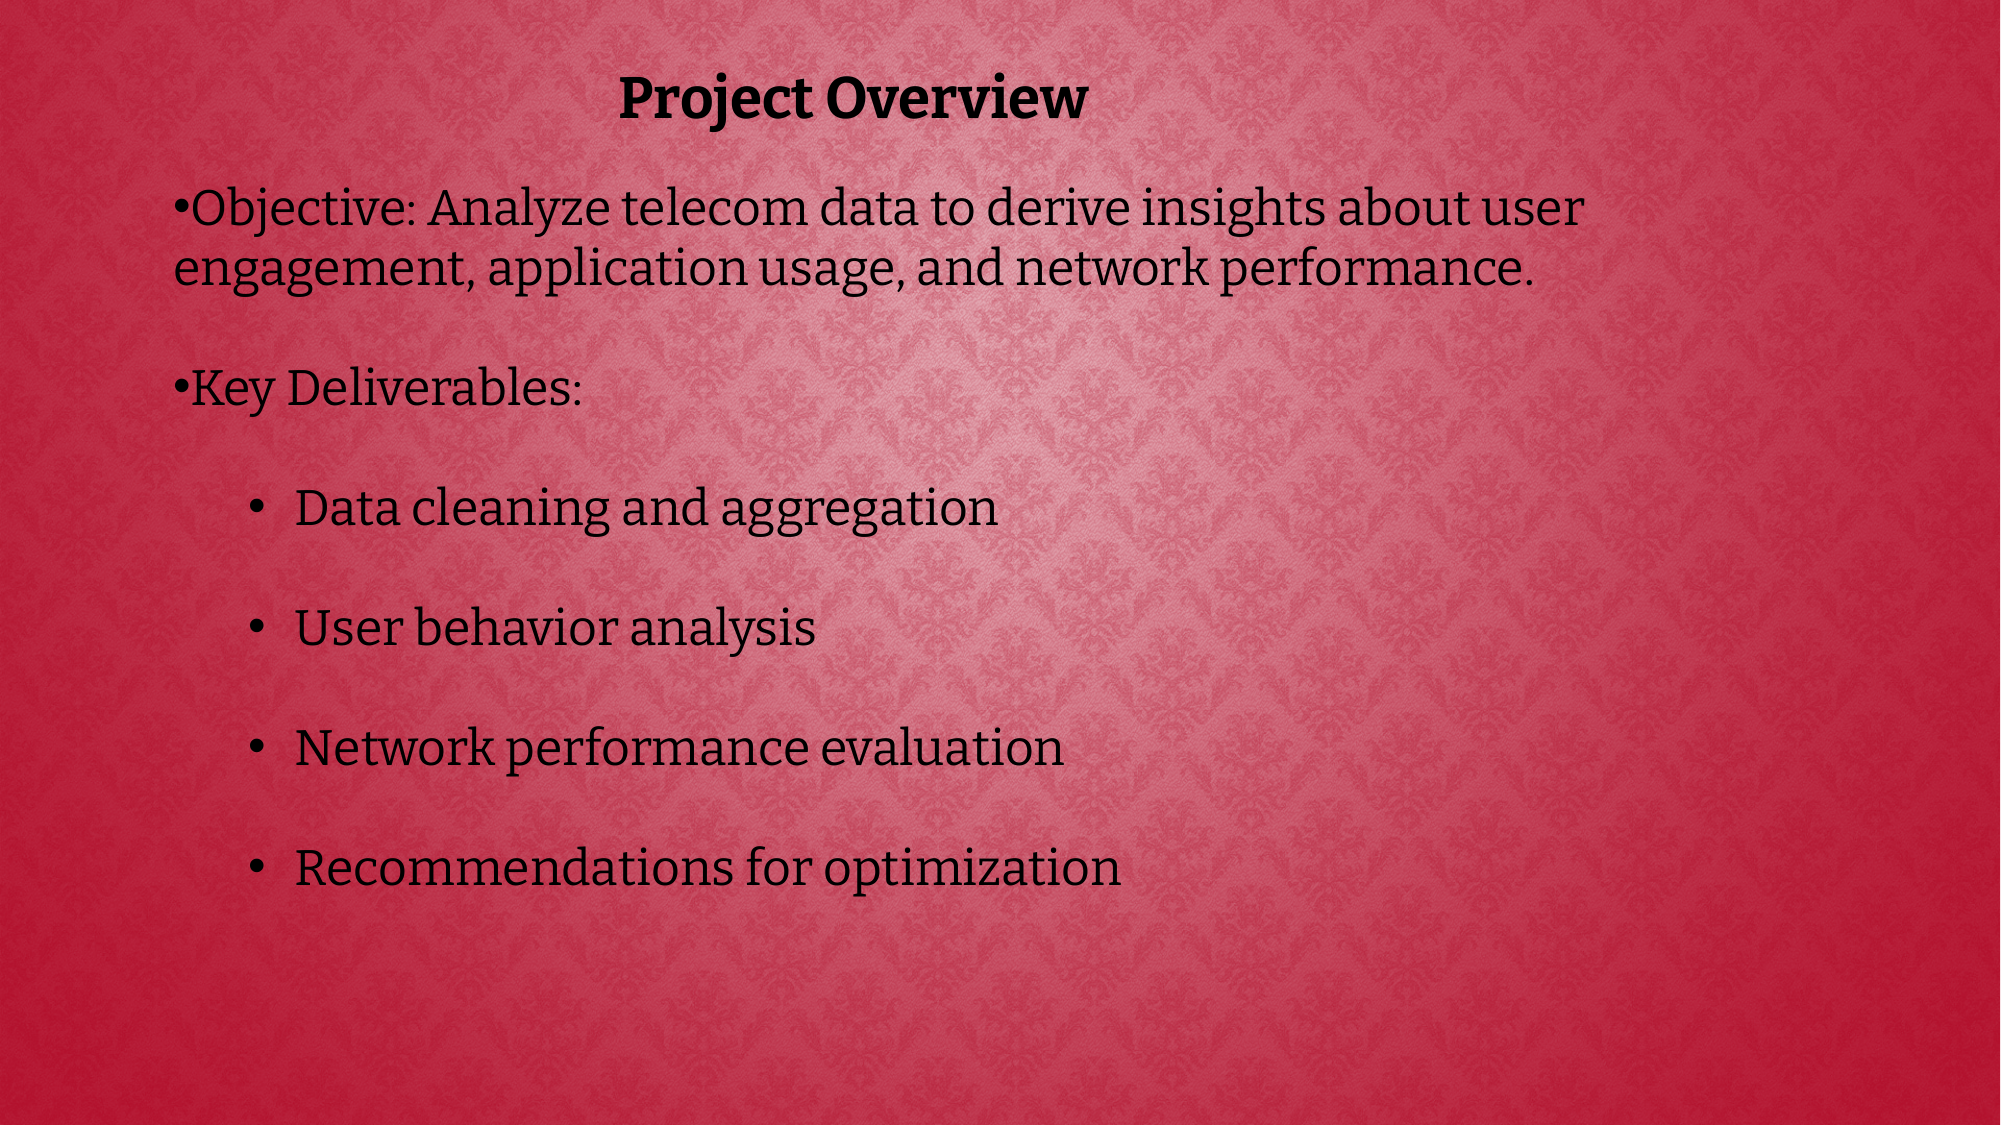

Project Overview

Objective: Analyze telecom data to derive insights about user engagement, application usage, and network performance.

Key Deliverables:

Data cleaning and aggregation

User behavior analysis

Network performance evaluation

Recommendations for optimization